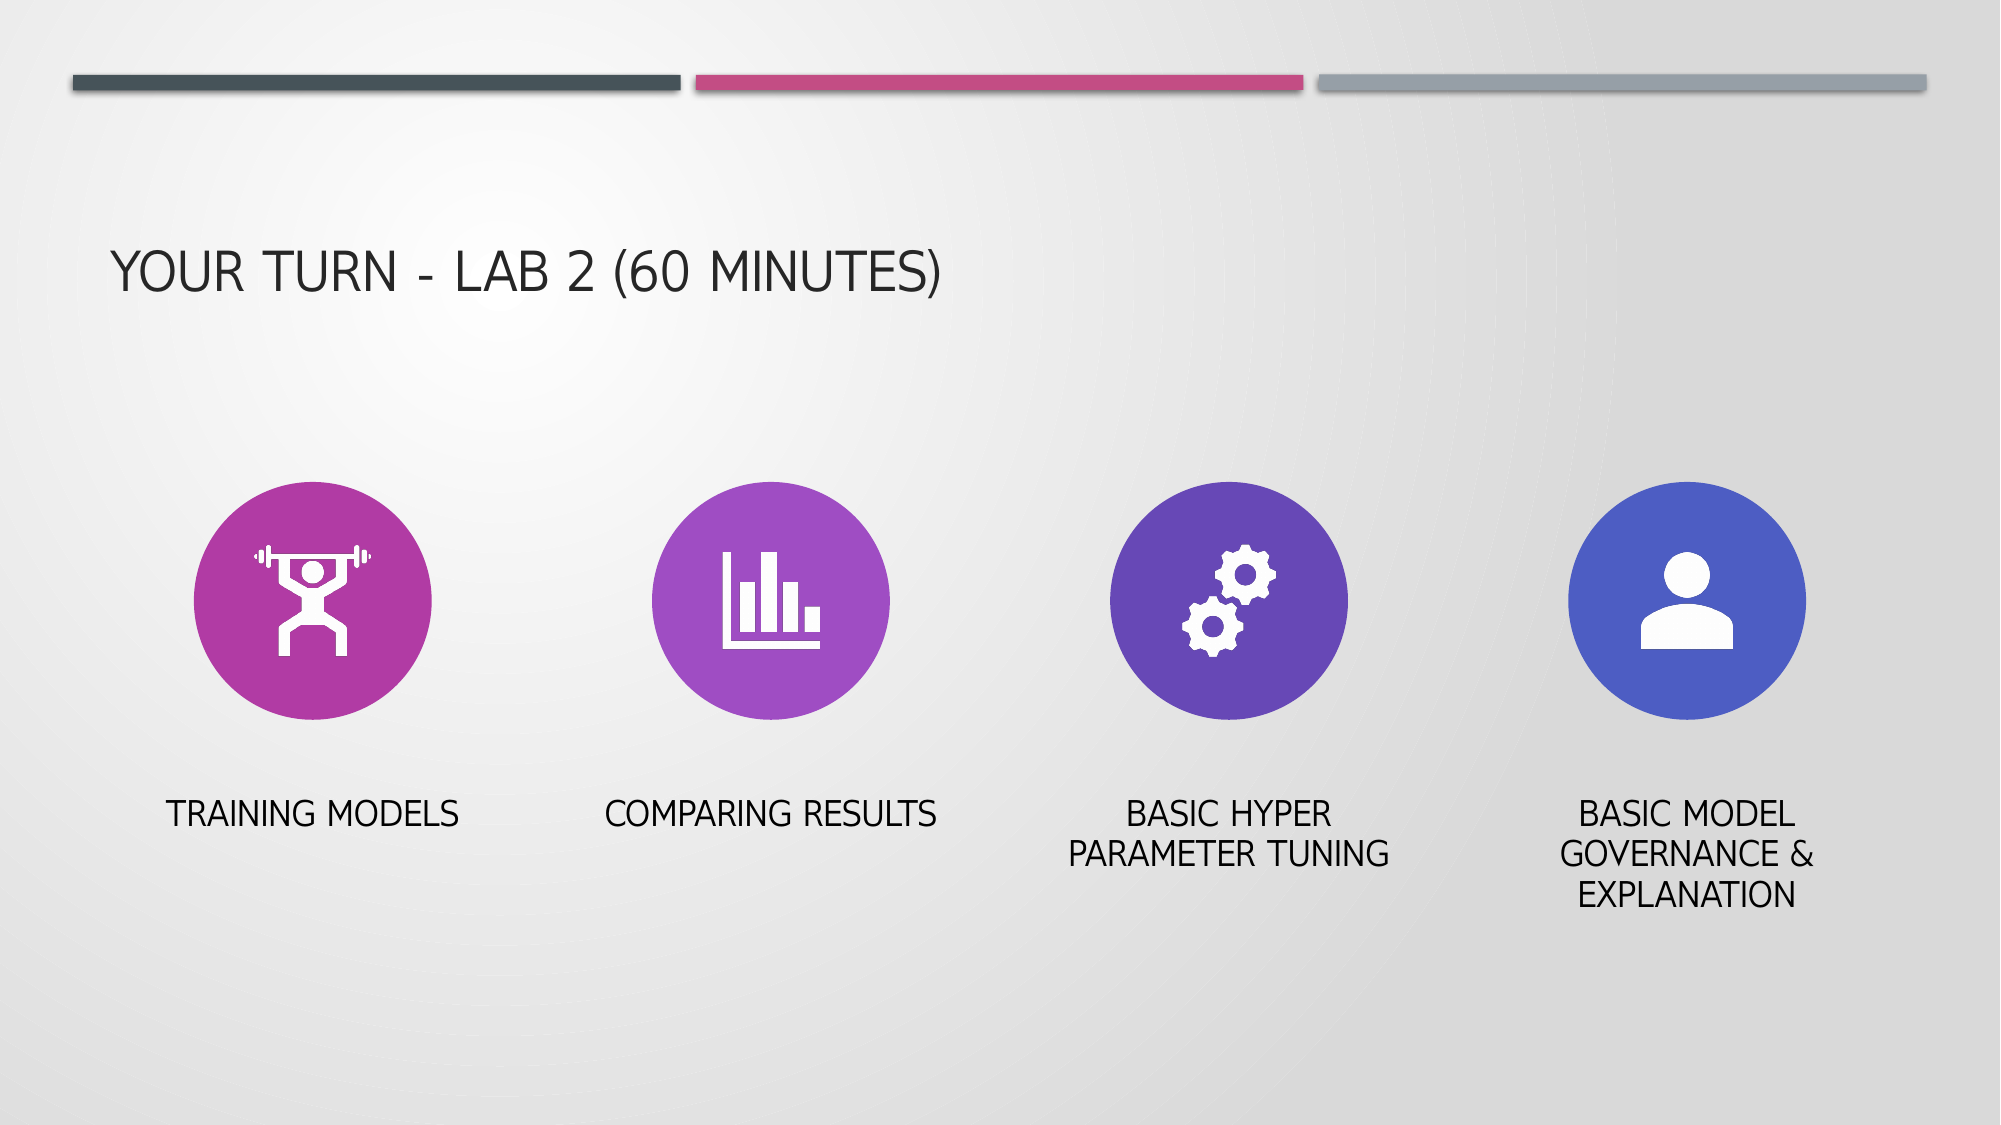

# Your turn - LAB 2 (60 Minutes)
Training models
Comparing results
Basic hyper parameter tuning
Basic model governance & explanation